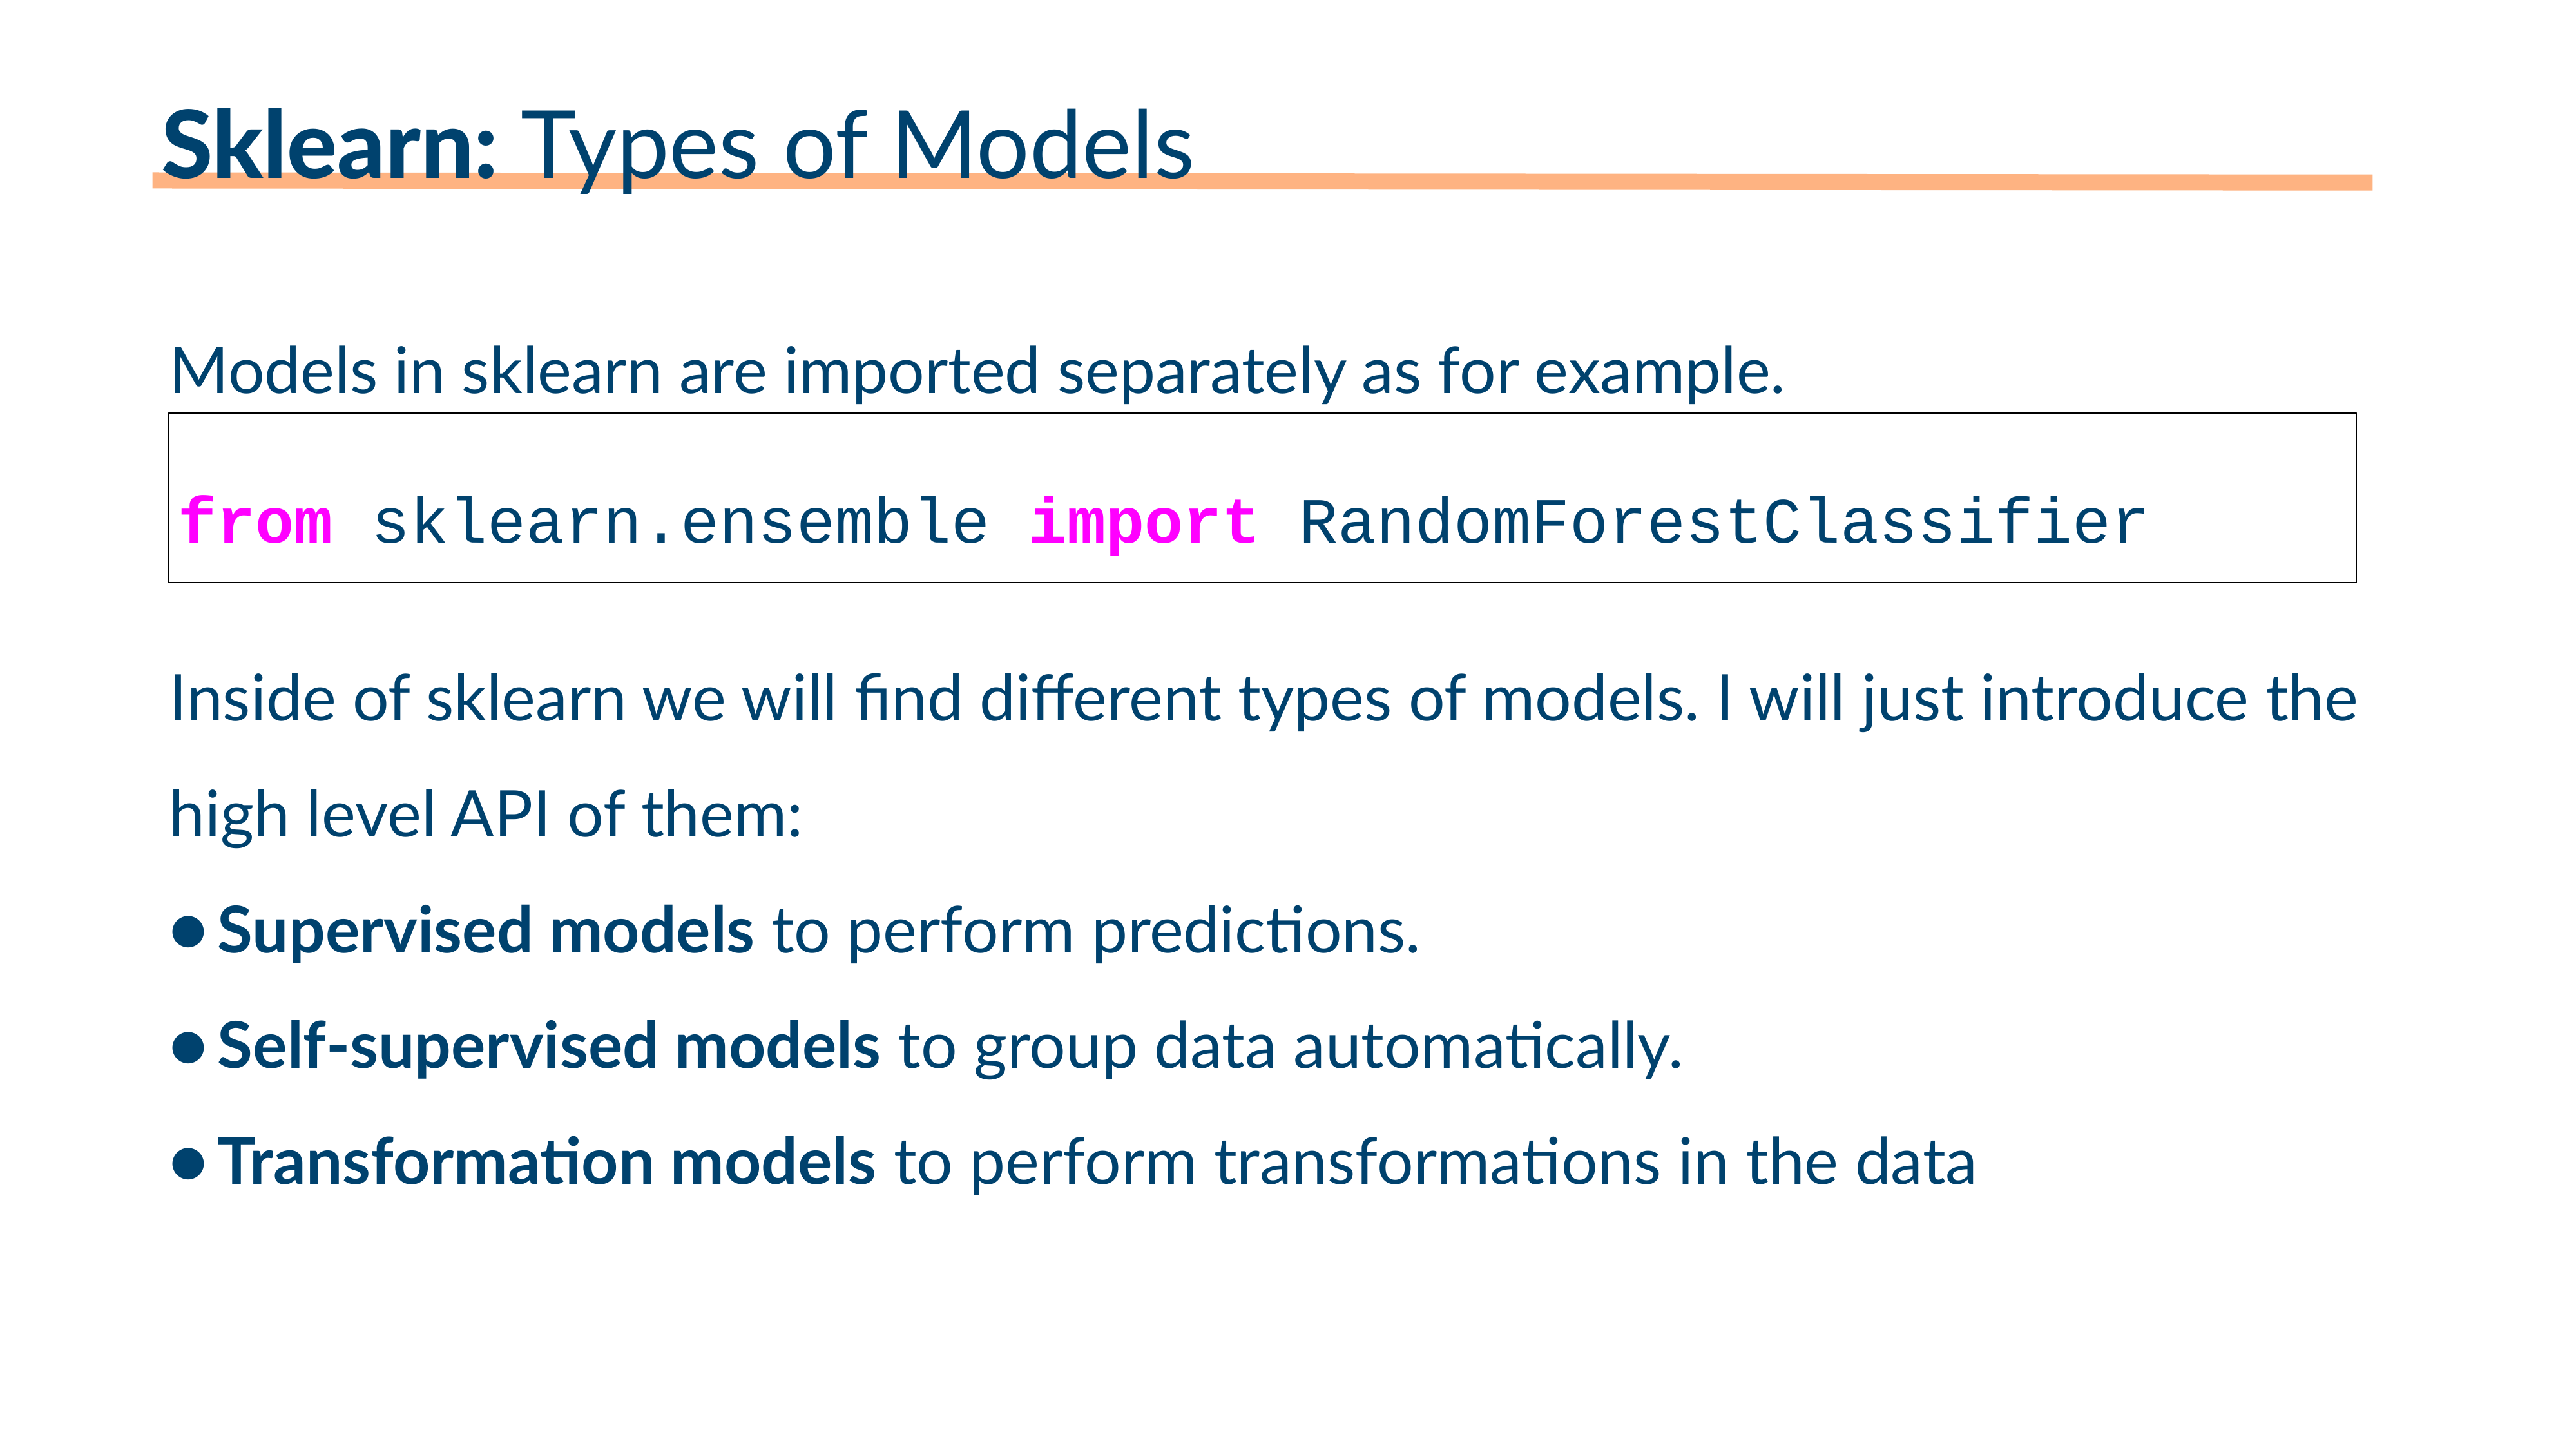

Sklearn: Types of Models
Models in sklearn are imported separately as for example.

from sklearn.ensemble import RandomForestClassifier
Inside of sklearn we will ﬁnd diﬀerent types of models. I will just introduce the high level API of them:
Supervised models to perform predictions.
Self-supervised models to group data automatically.
Transformation models to perform transformations in the data